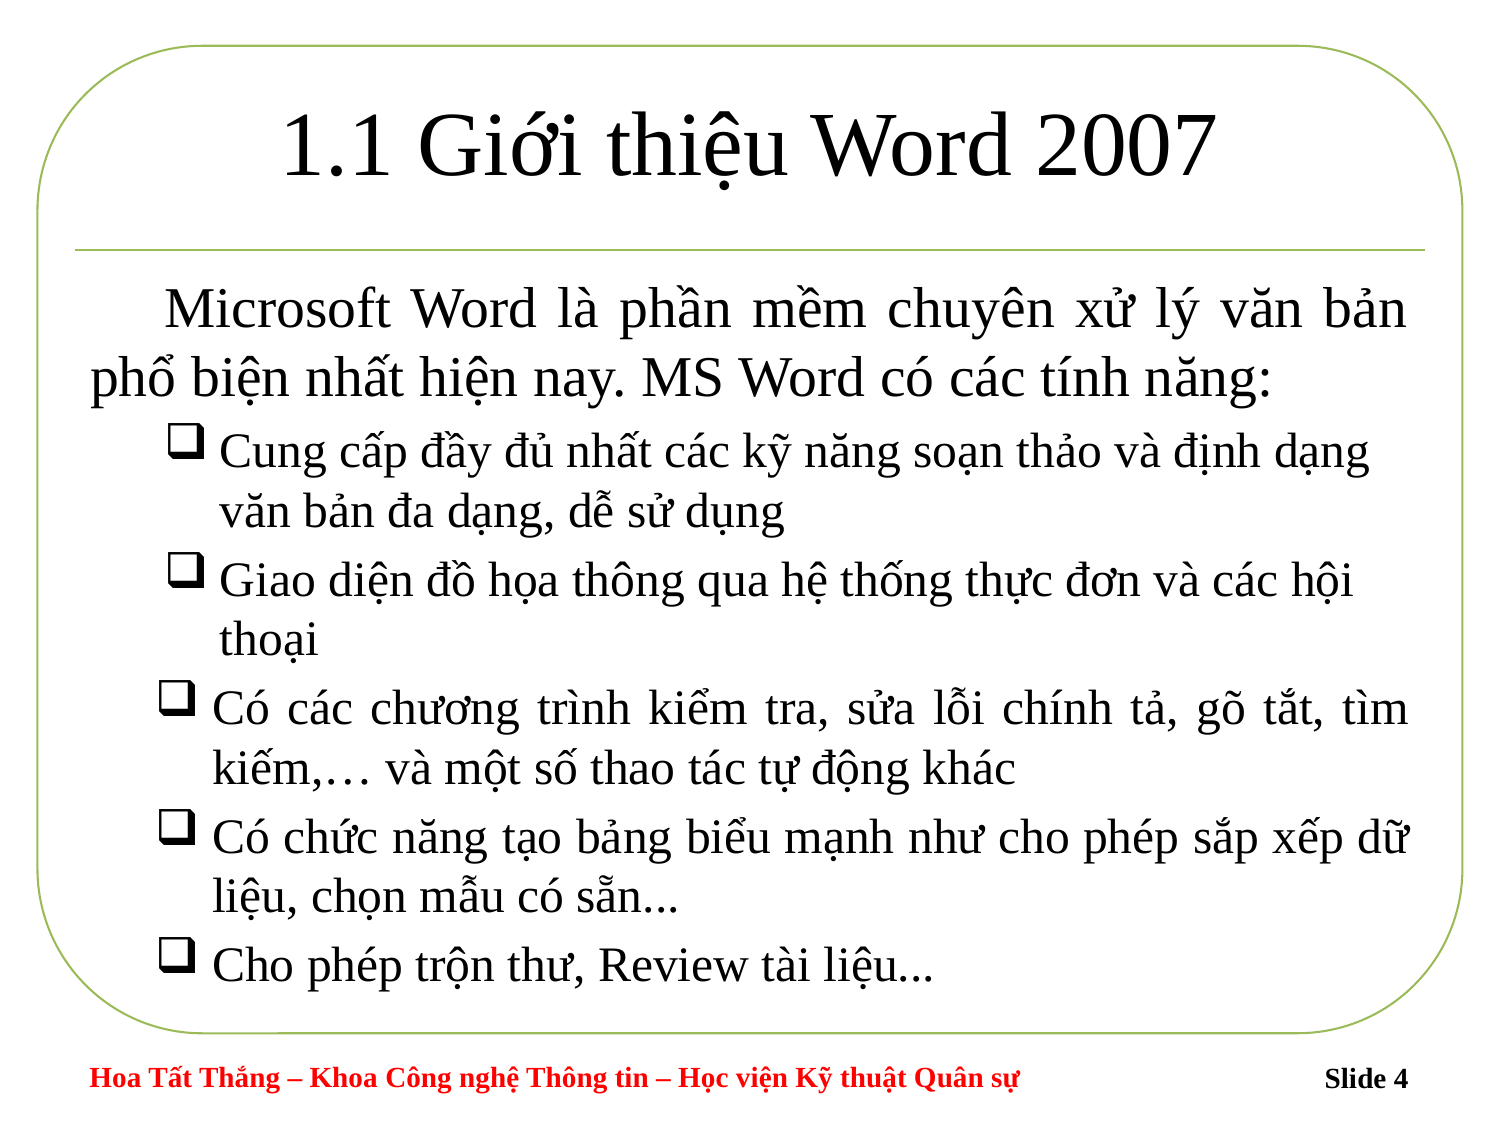

# 1.1 Giới thiệu Word 2007
Microsoft Word là phần mềm chuyên xử lý văn bản phổ biện nhất hiện nay. MS Word có các tính năng:
Cung cấp đầy đủ nhất các kỹ năng soạn thảo và định dạng văn bản đa dạng, dễ sử dụng
Giao diện đồ họa thông qua hệ thống thực đơn và các hội thoại
Có các chương trình kiểm tra, sửa lỗi chính tả, gõ tắt, tìm kiếm,… và một số thao tác tự động khác
Có chức năng tạo bảng biểu mạnh như cho phép sắp xếp dữ liệu, chọn mẫu có sẵn...
Cho phép trộn thư, Review tài liệu...